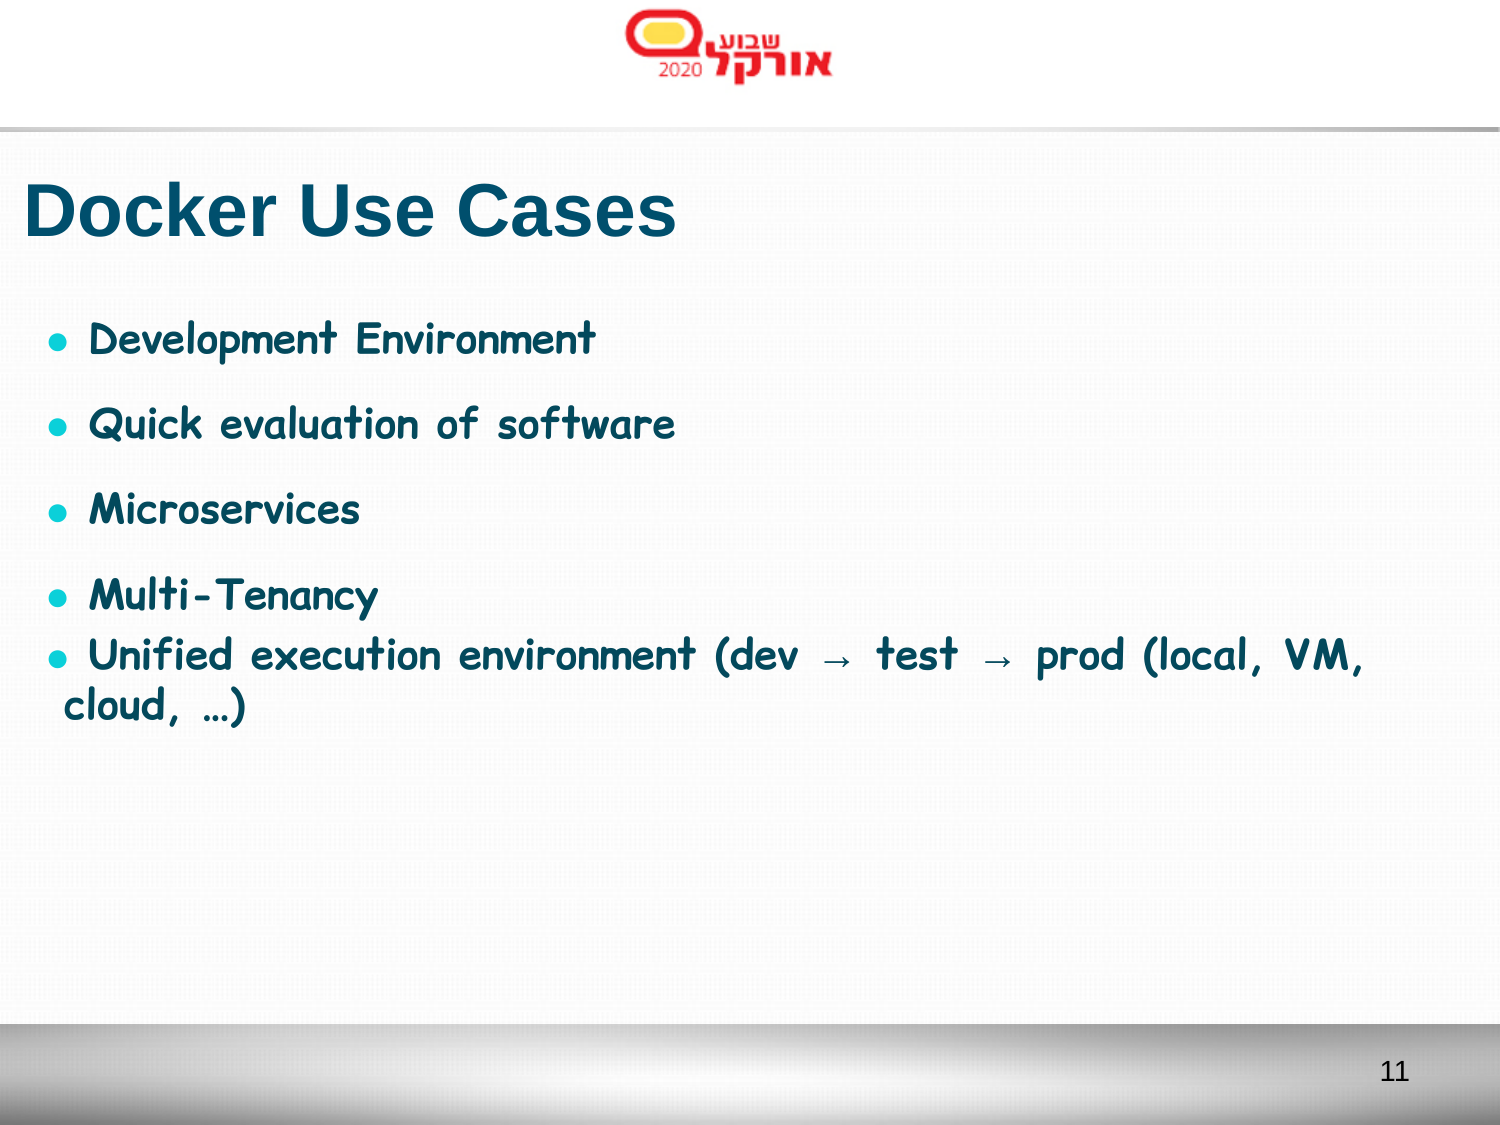

# Docker Use Cases
 Development Environment
 Quick evaluation of software
 Microservices
 Multi-Tenancy
 Unified execution environment (dev → test → prod (local, VM, cloud, …)
11